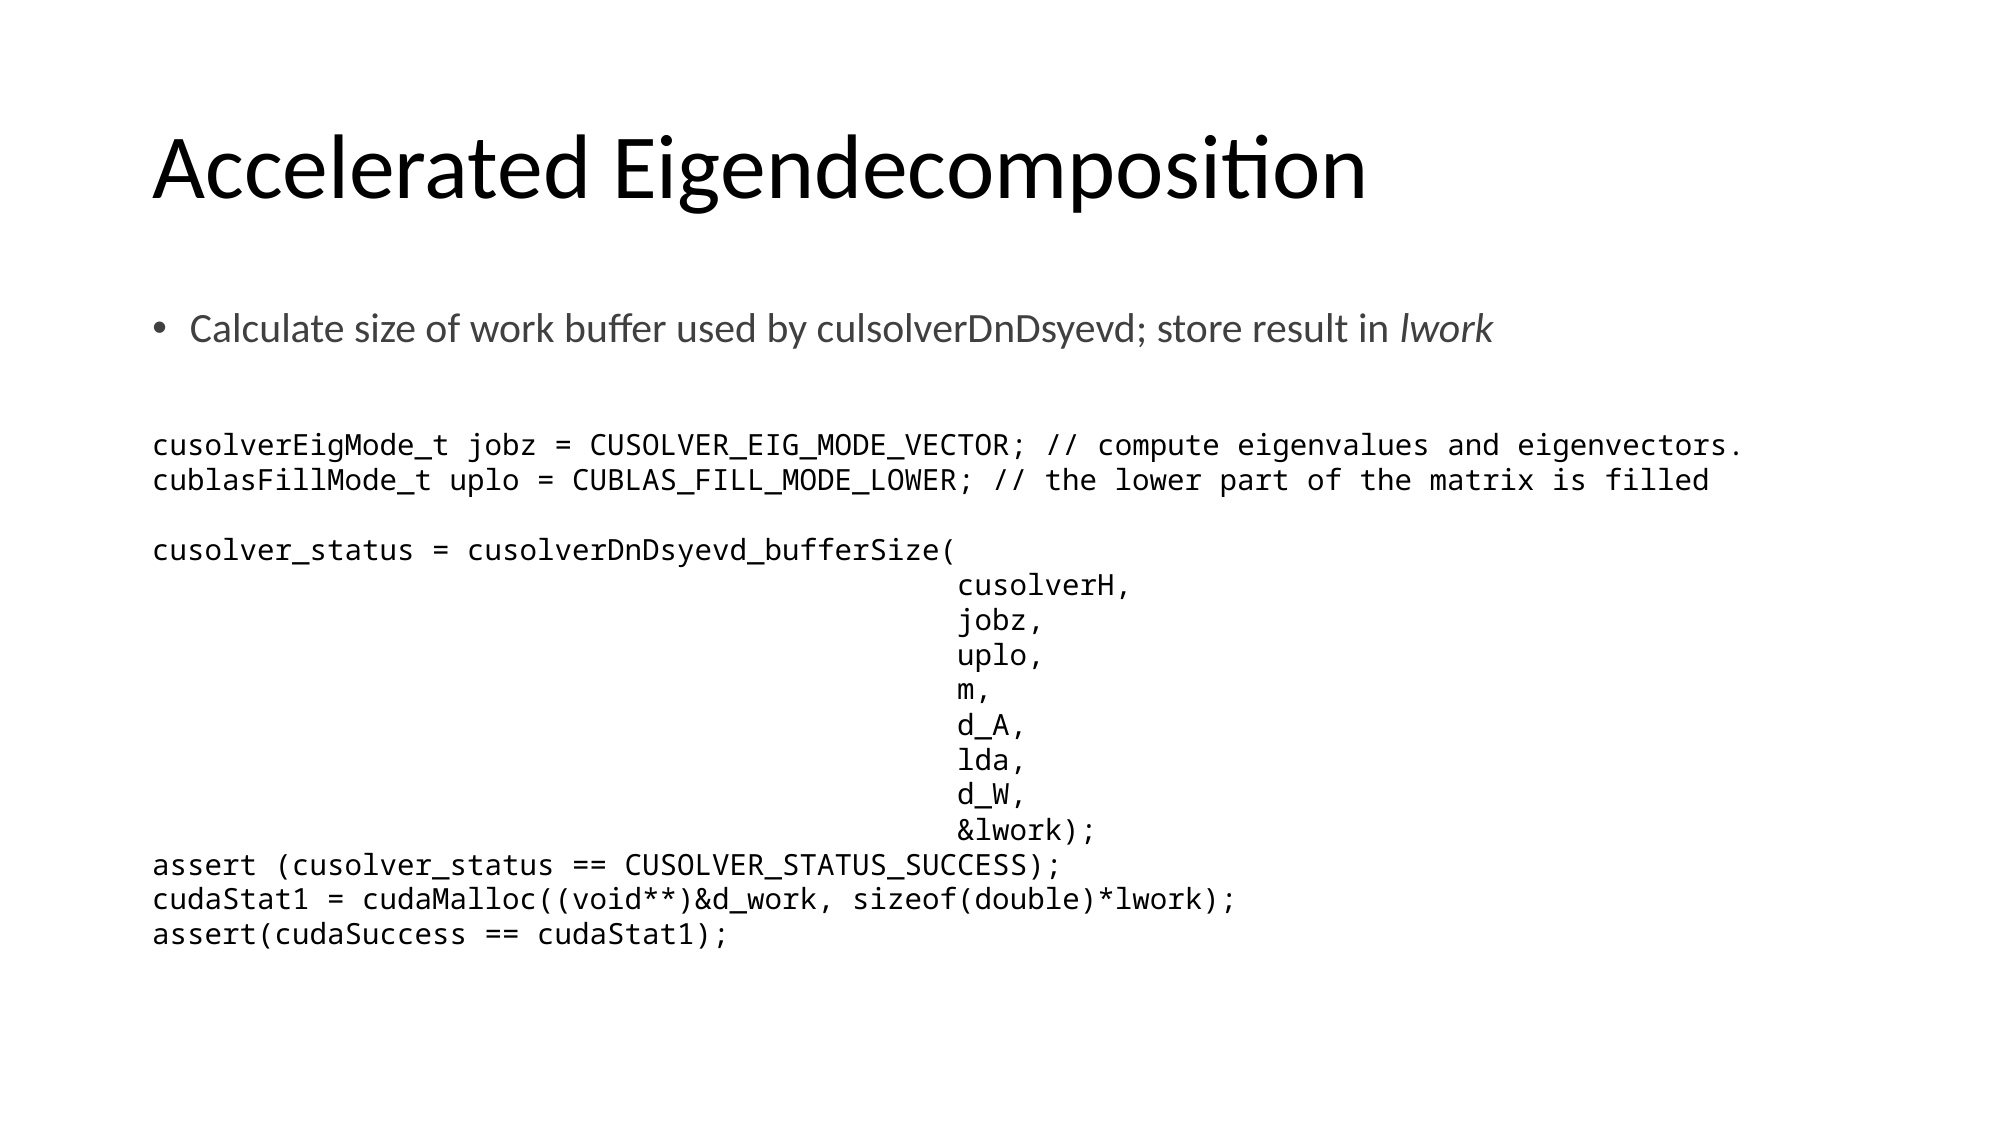

# Accelerated Eigendecomposition
Calculate size of work buffer used by culsolverDnDsyevd; store result in lwork
cusolverEigMode_t jobz = CUSOLVER_EIG_MODE_VECTOR; // compute eigenvalues and eigenvectors.
cublasFillMode_t uplo = CUBLAS_FILL_MODE_LOWER; // the lower part of the matrix is filled

cusolver_status = cusolverDnDsyevd_bufferSize(
                                              cusolverH,
                                              jobz,
                                              uplo,
                                              m,
                                              d_A,
                                              lda,
                                              d_W,
                                              &lwork);
assert (cusolver_status == CUSOLVER_STATUS_SUCCESS);
cudaStat1 = cudaMalloc((void**)&d_work, sizeof(double)*lwork);
assert(cudaSuccess == cudaStat1);